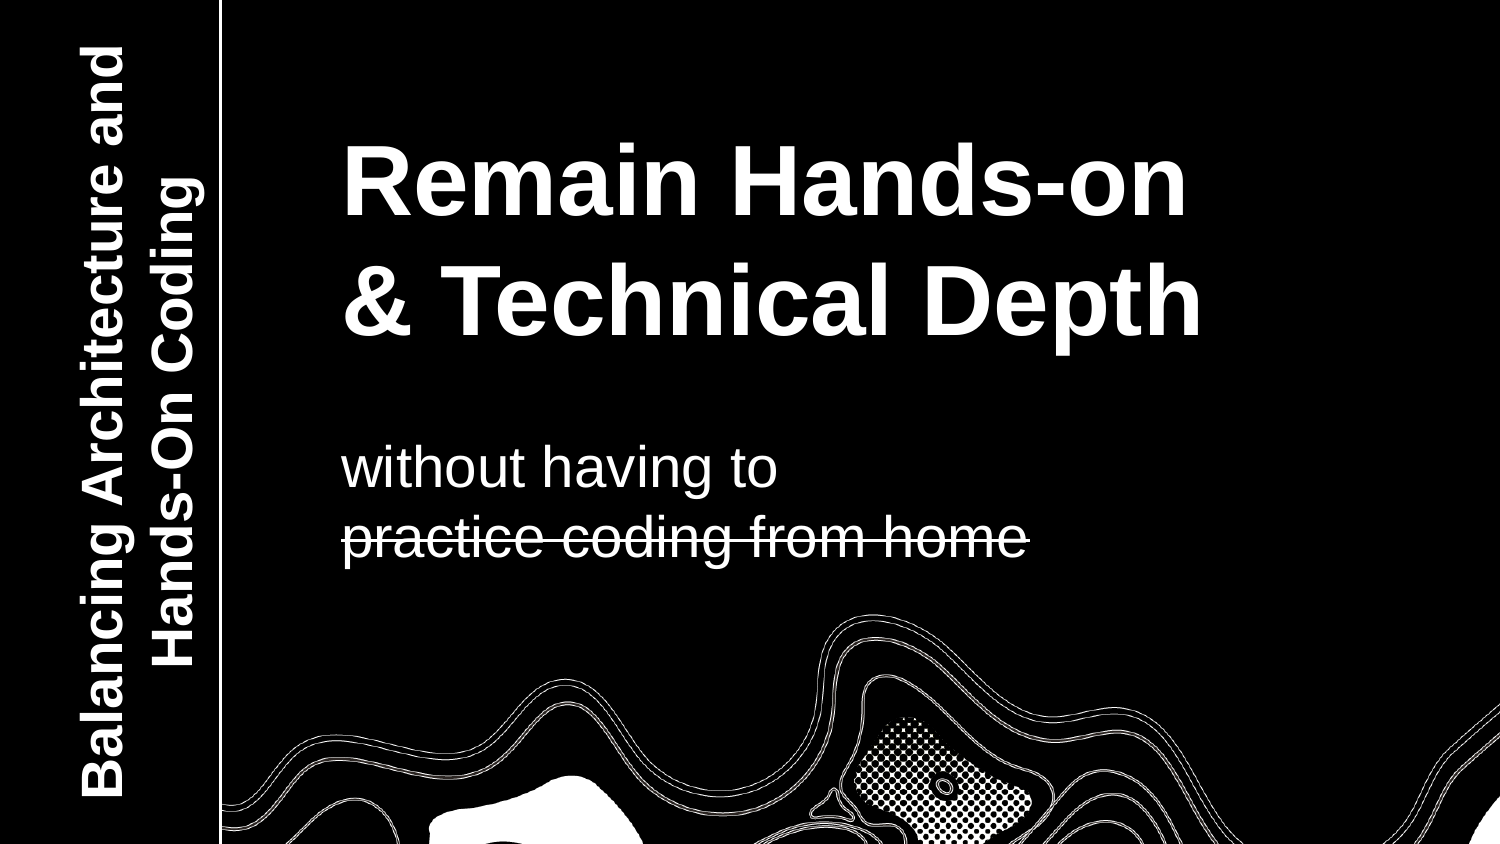

Remain Hands-on & Technical Depth
# Balancing Architecture and Hands-On Coding
without having to
practice coding from home